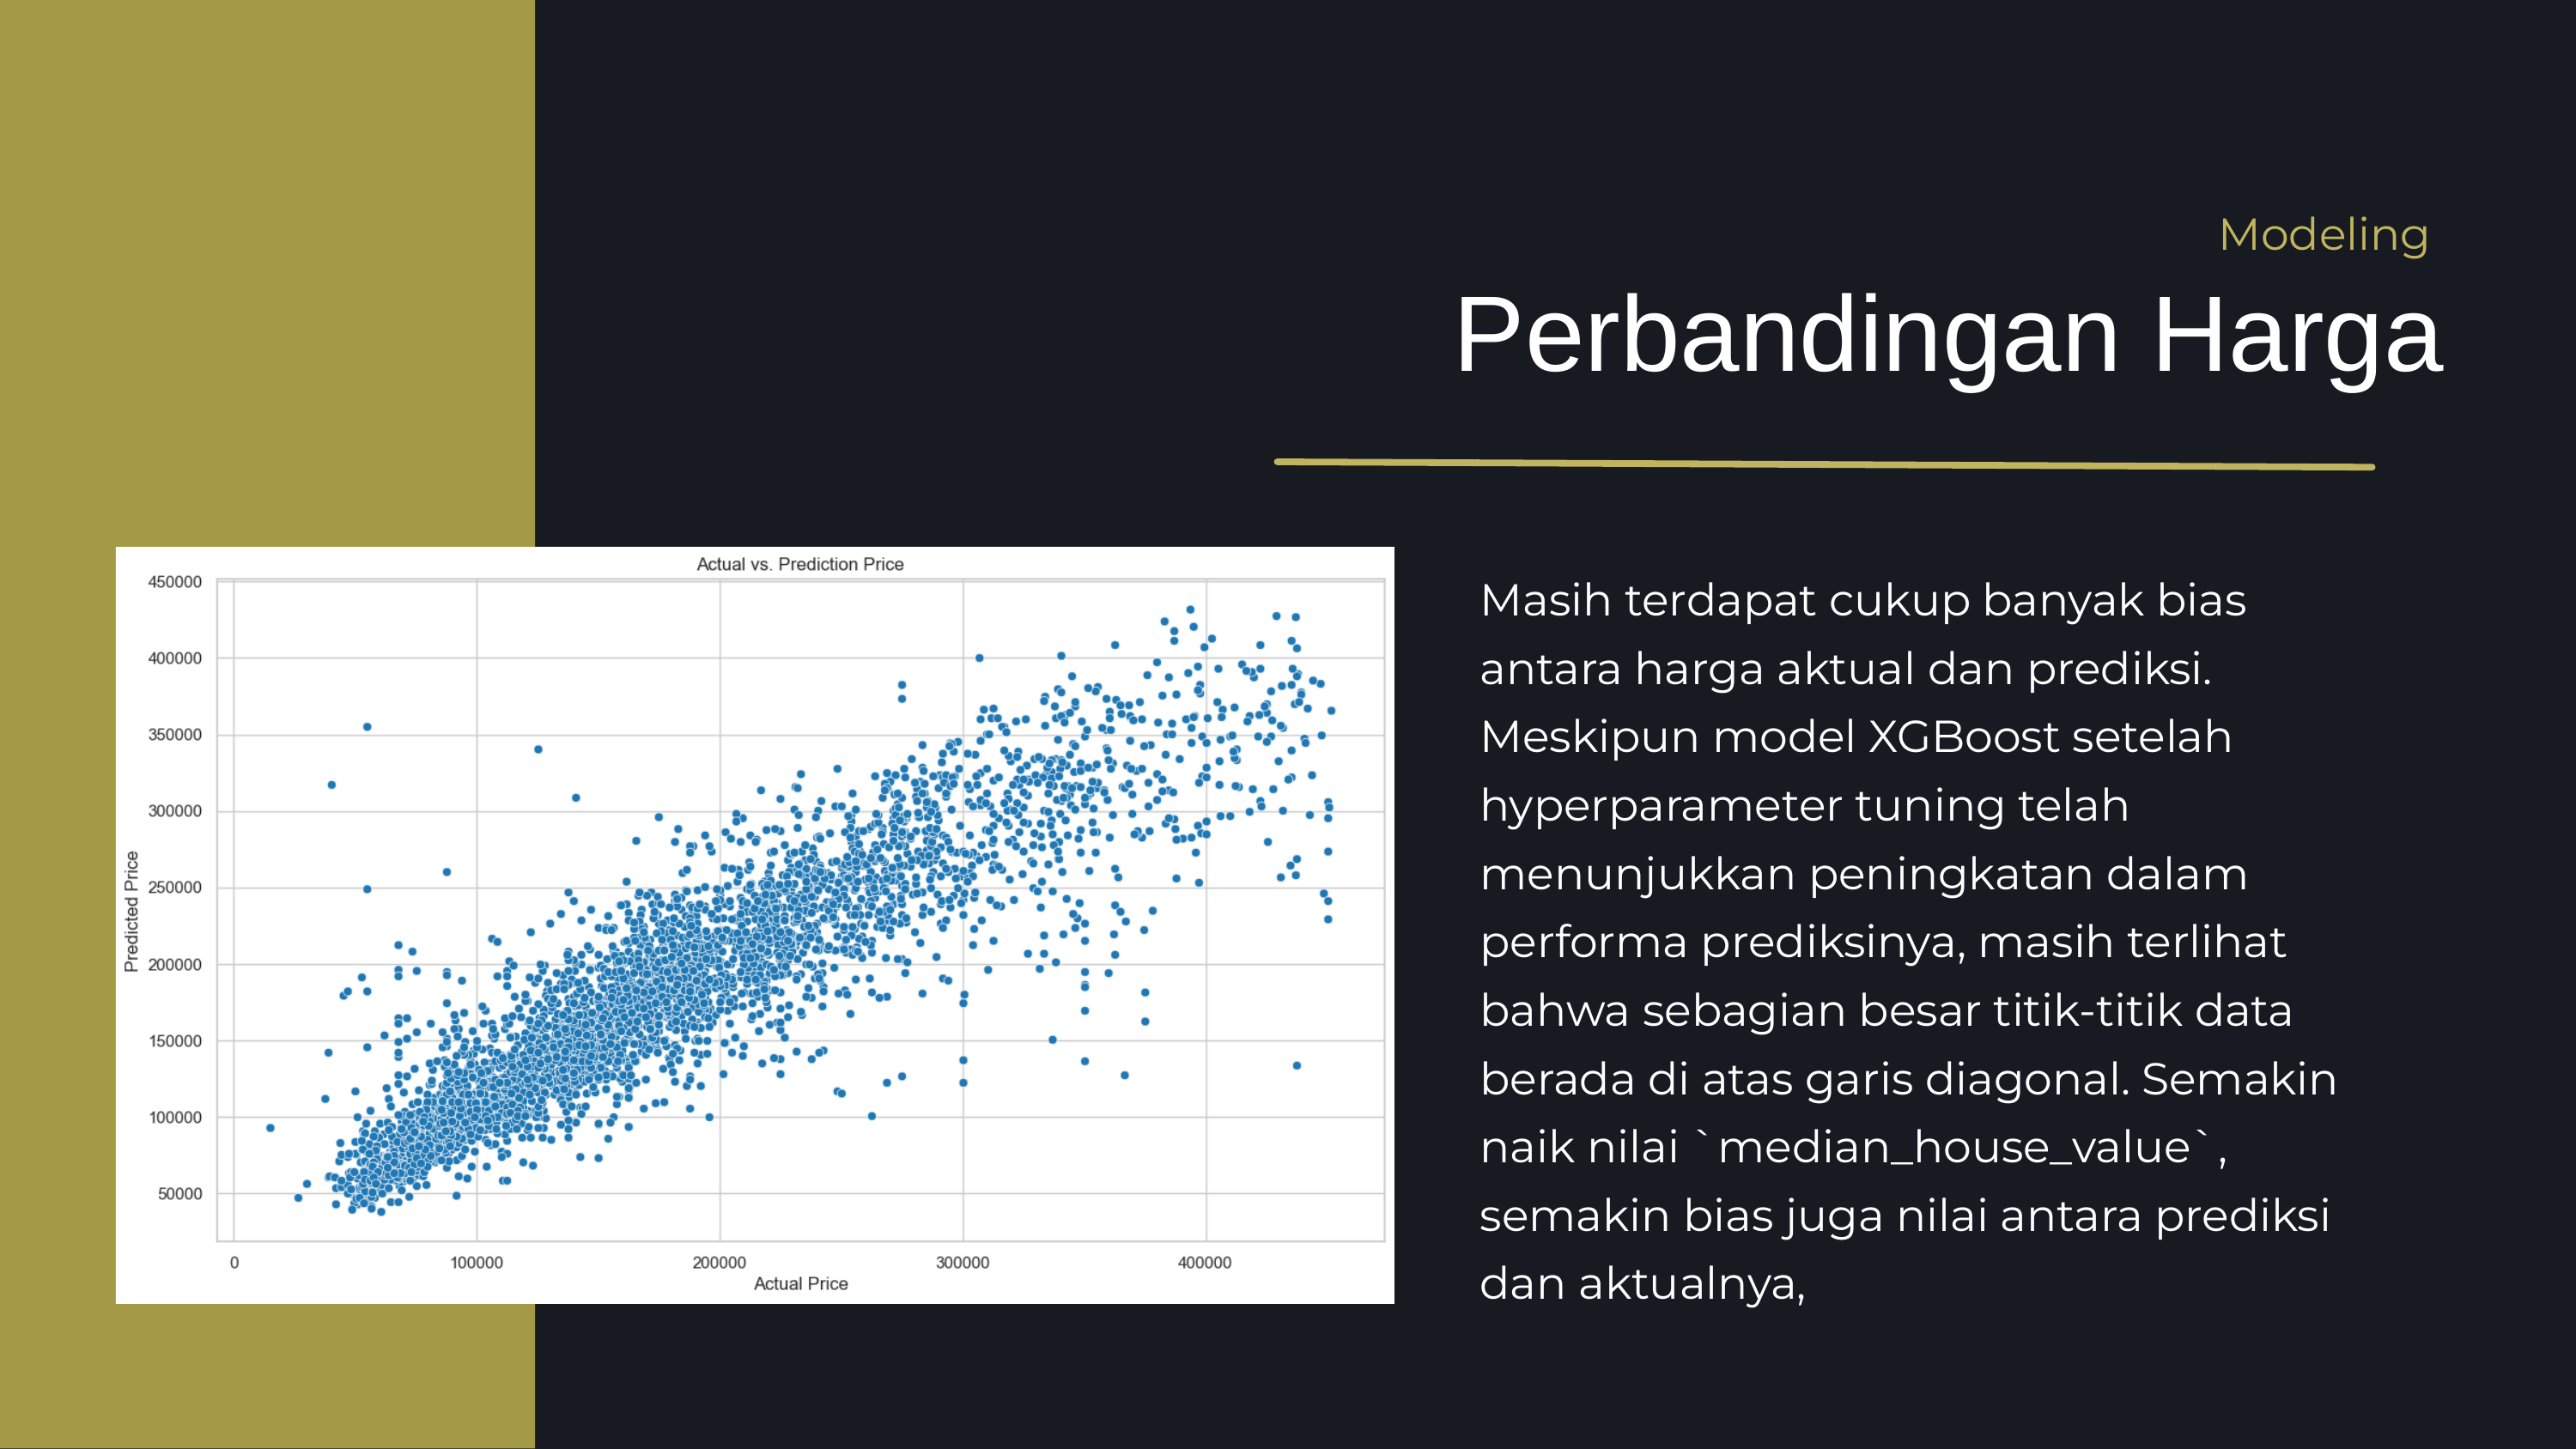

Modeling
Perbandingan Harga

Masih terdapat cukup banyak bias antara harga aktual dan prediksi. Meskipun model XGBoost setelah hyperparameter tuning telah menunjukkan peningkatan dalam performa prediksinya, masih terlihat bahwa sebagian besar titik-titik data berada di atas garis diagonal. Semakin naik nilai `median_house_value`, semakin bias juga nilai antara prediksi dan aktualnya,